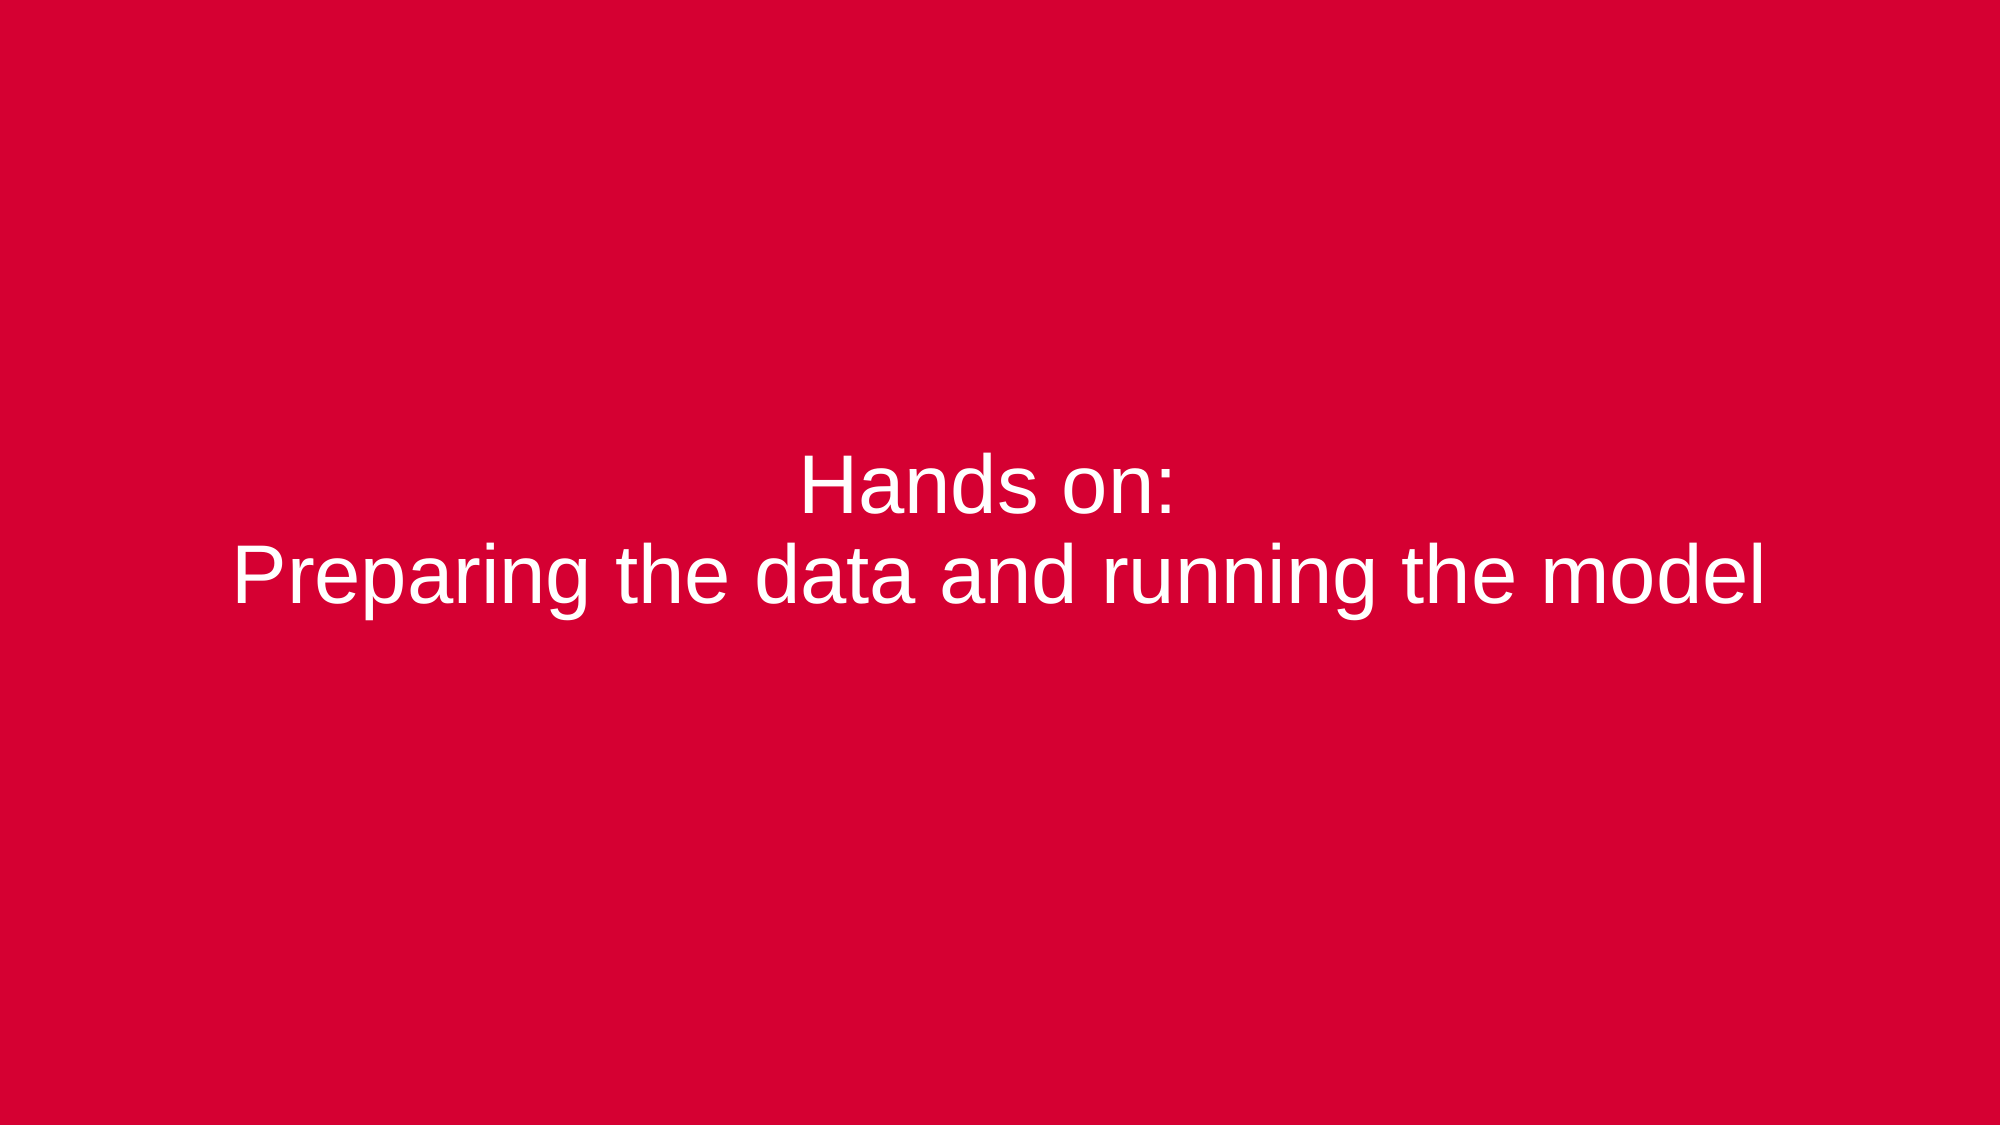

# Hands on: Preparing the data and running the model